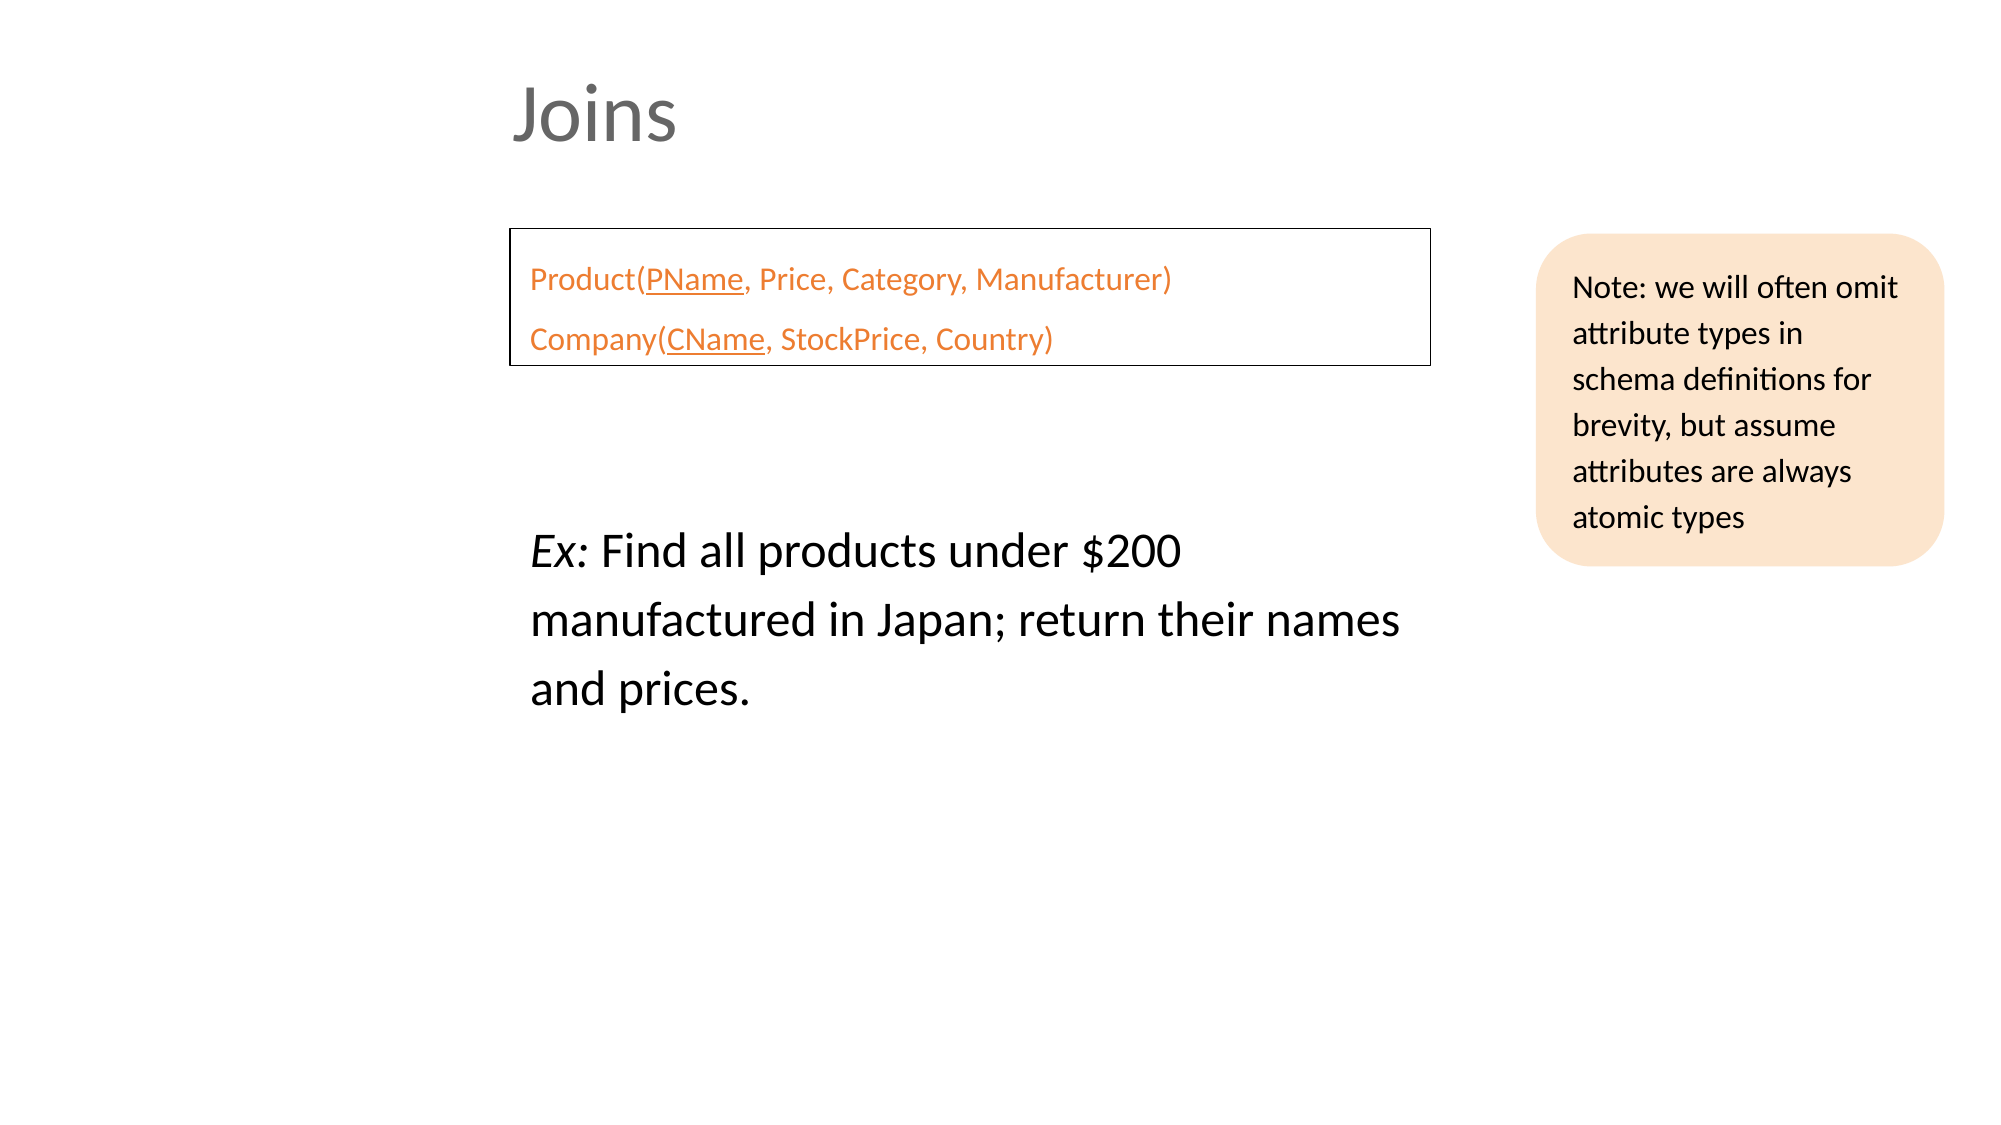

Joins

Product(PName, Price, Category, Manufacturer)
Company(CName, StockPrice, Country)

Note: we will often omit attribute types in schema definitions for brevity, but assume attributes are always atomic types

Ex: Find all products under $200 manufactured in Japan; return their names and prices.